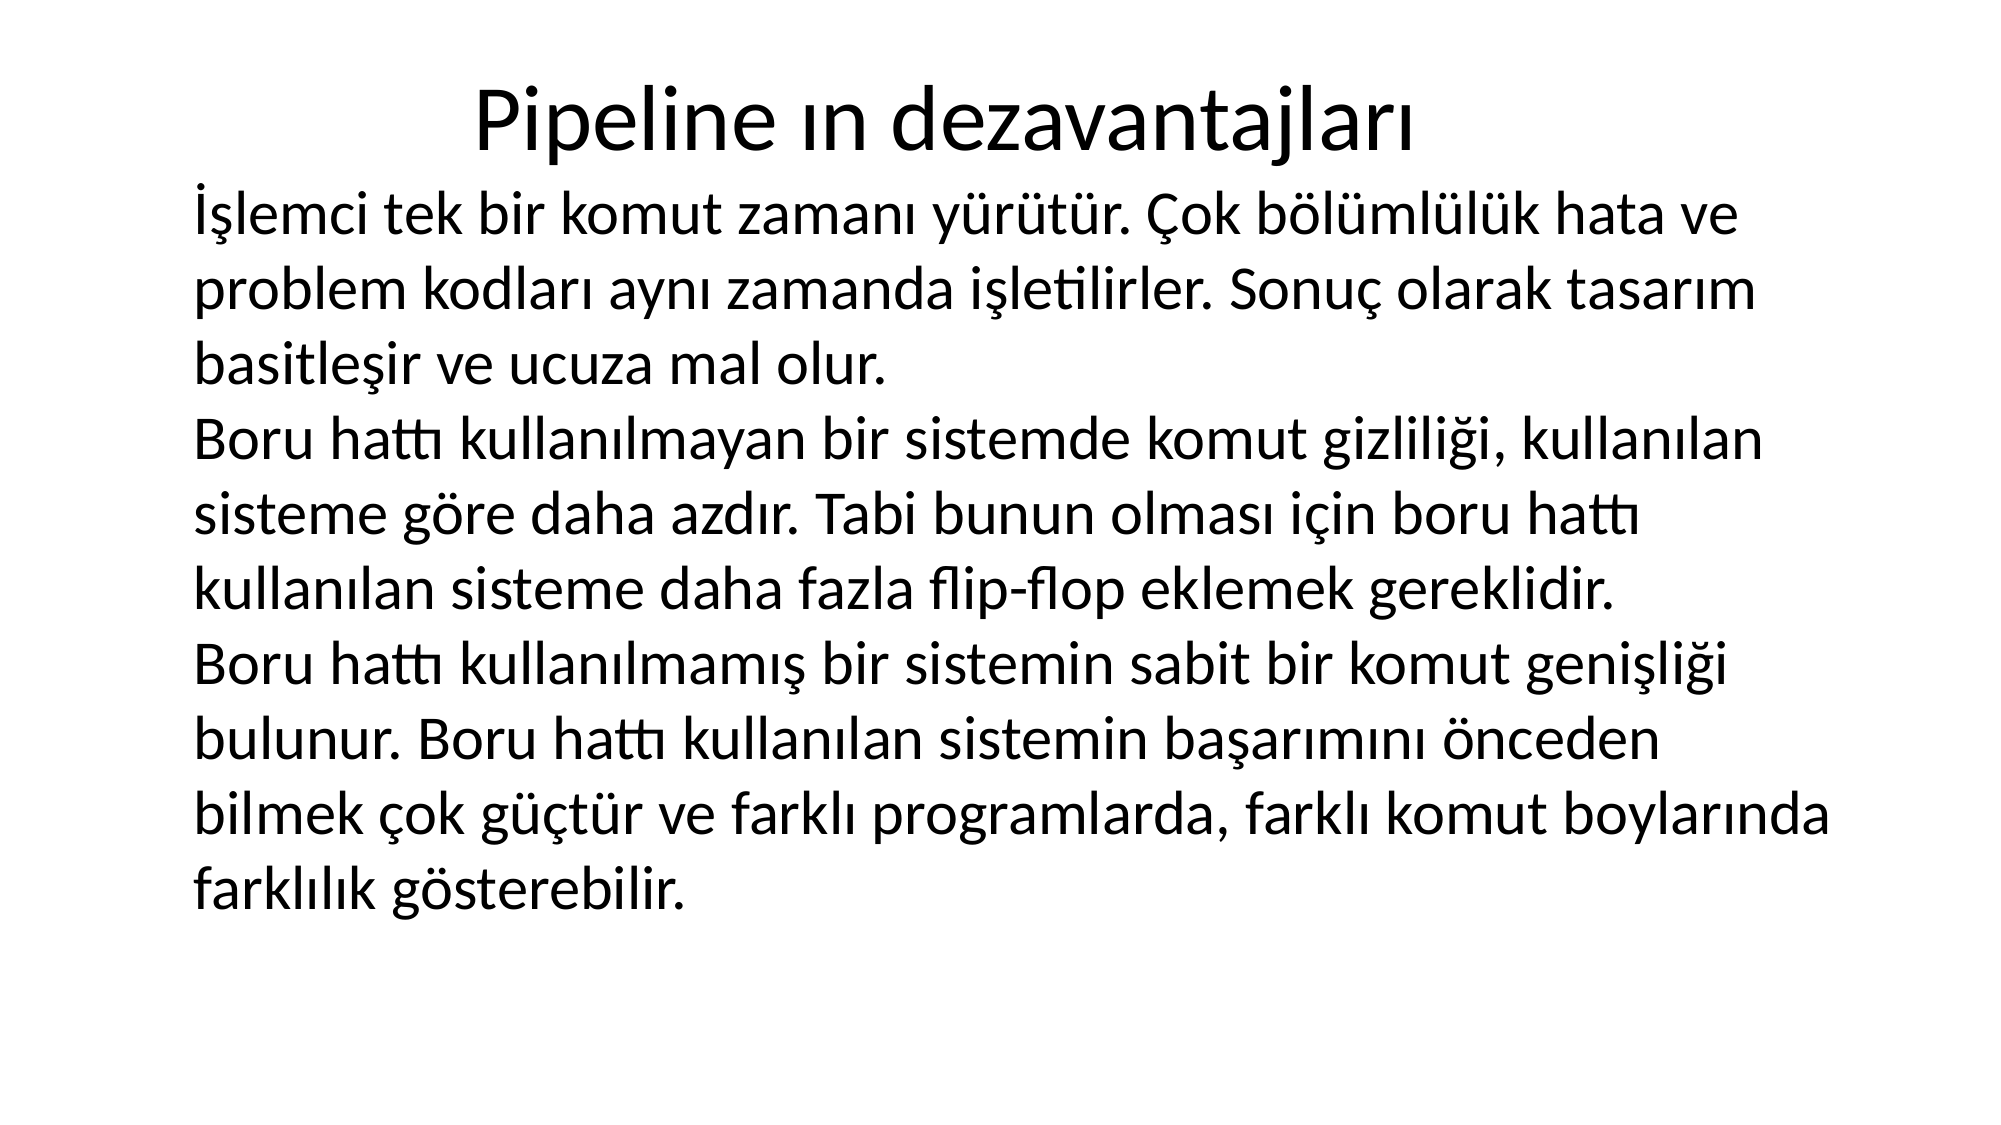

# Pipeline ın dezavantajları
İşlemci tek bir komut zamanı yürütür. Çok bölümlülük hata ve problem kodları aynı zamanda işletilirler. Sonuç olarak tasarım basitleşir ve ucuza mal olur.
Boru hattı kullanılmayan bir sistemde komut gizliliği, kullanılan sisteme göre daha azdır. Tabi bunun olması için boru hattı kullanılan sisteme daha fazla flip-flop eklemek gereklidir.
Boru hattı kullanılmamış bir sistemin sabit bir komut genişliği bulunur. Boru hattı kullanılan sistemin başarımını önceden bilmek çok güçtür ve farklı programlarda, farklı komut boylarında farklılık gösterebilir.